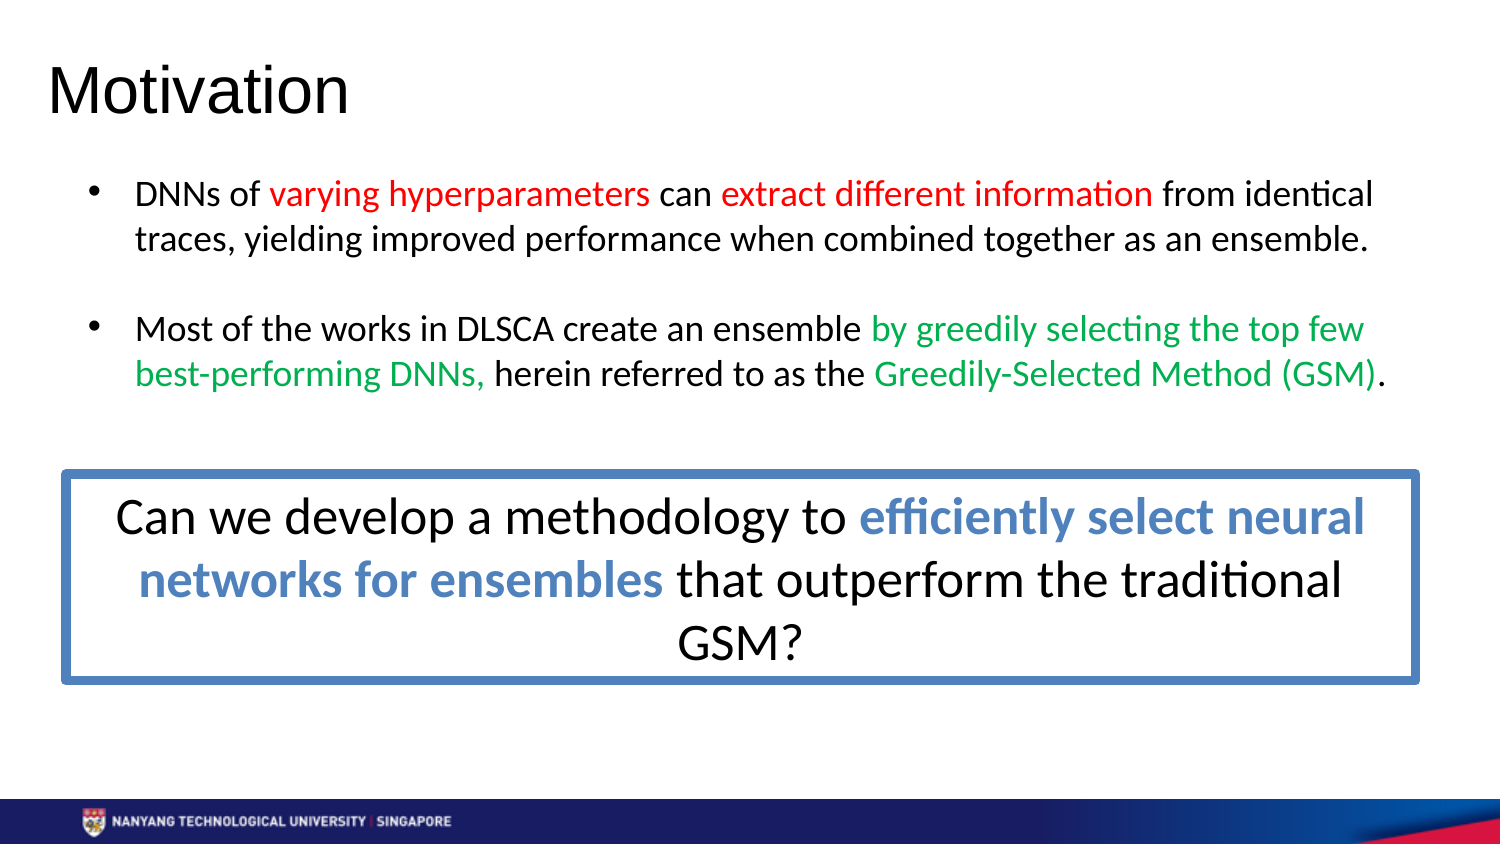

# Motivation
DNNs of varying hyperparameters can extract different information from identical traces, yielding improved performance when combined together as an ensemble.

Most of the works in DLSCA create an ensemble by greedily selecting the top few best-performing DNNs, herein referred to as the Greedily-Selected Method (GSM).
Can we develop a methodology to efficiently select neural networks for ensembles that outperform the traditional GSM?